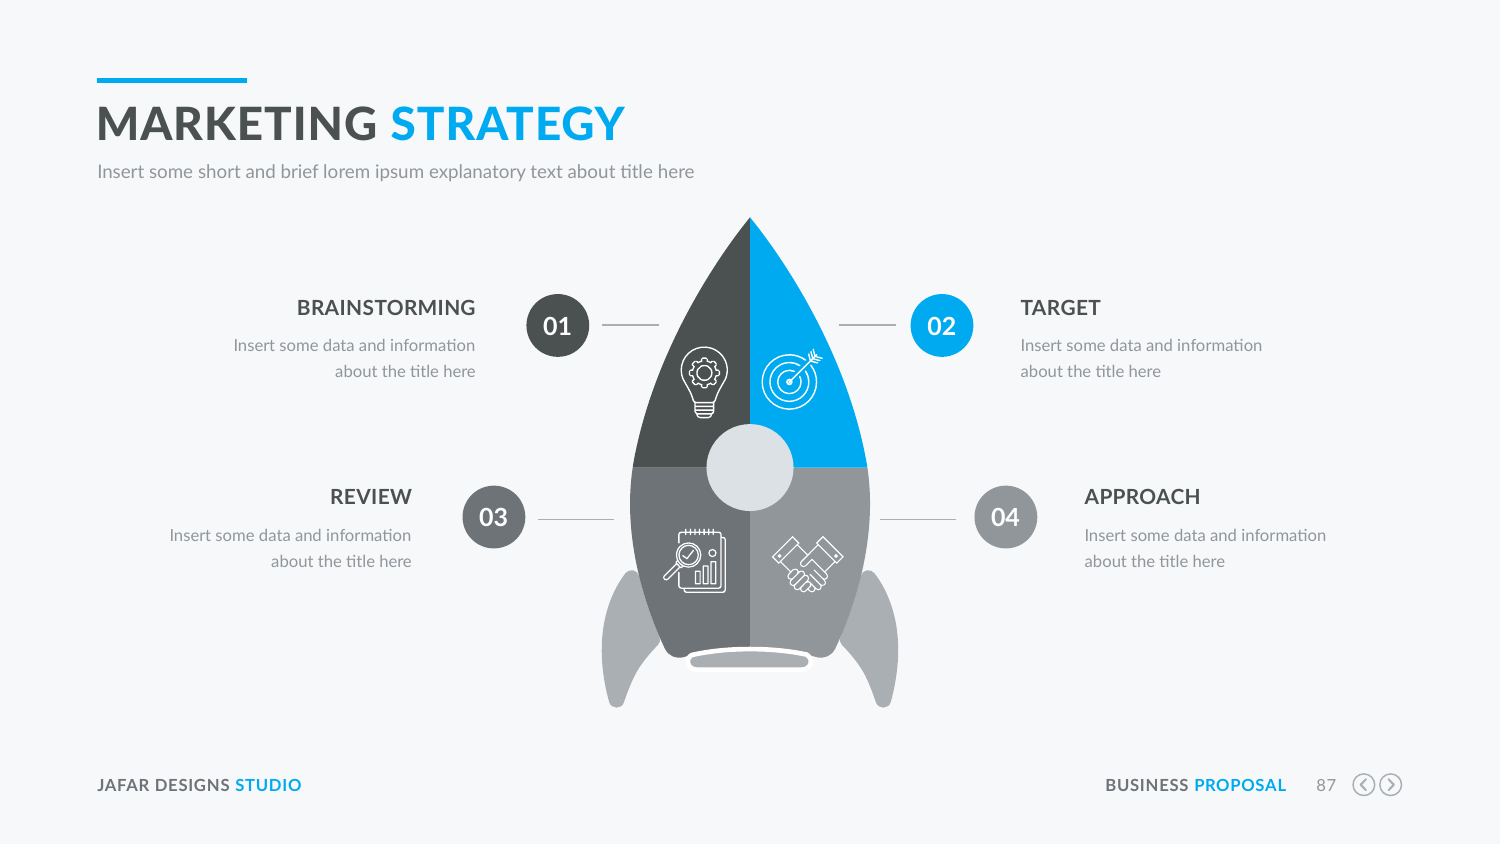

Marketing Strategy
Insert some short and brief lorem ipsum explanatory text about title here

Brainstorming
Insert some data and information about the title here

01

02
Target
Insert some data and information about the title here

review
Insert some data and information about the title here
approach
Insert some data and information about the title here

03

04